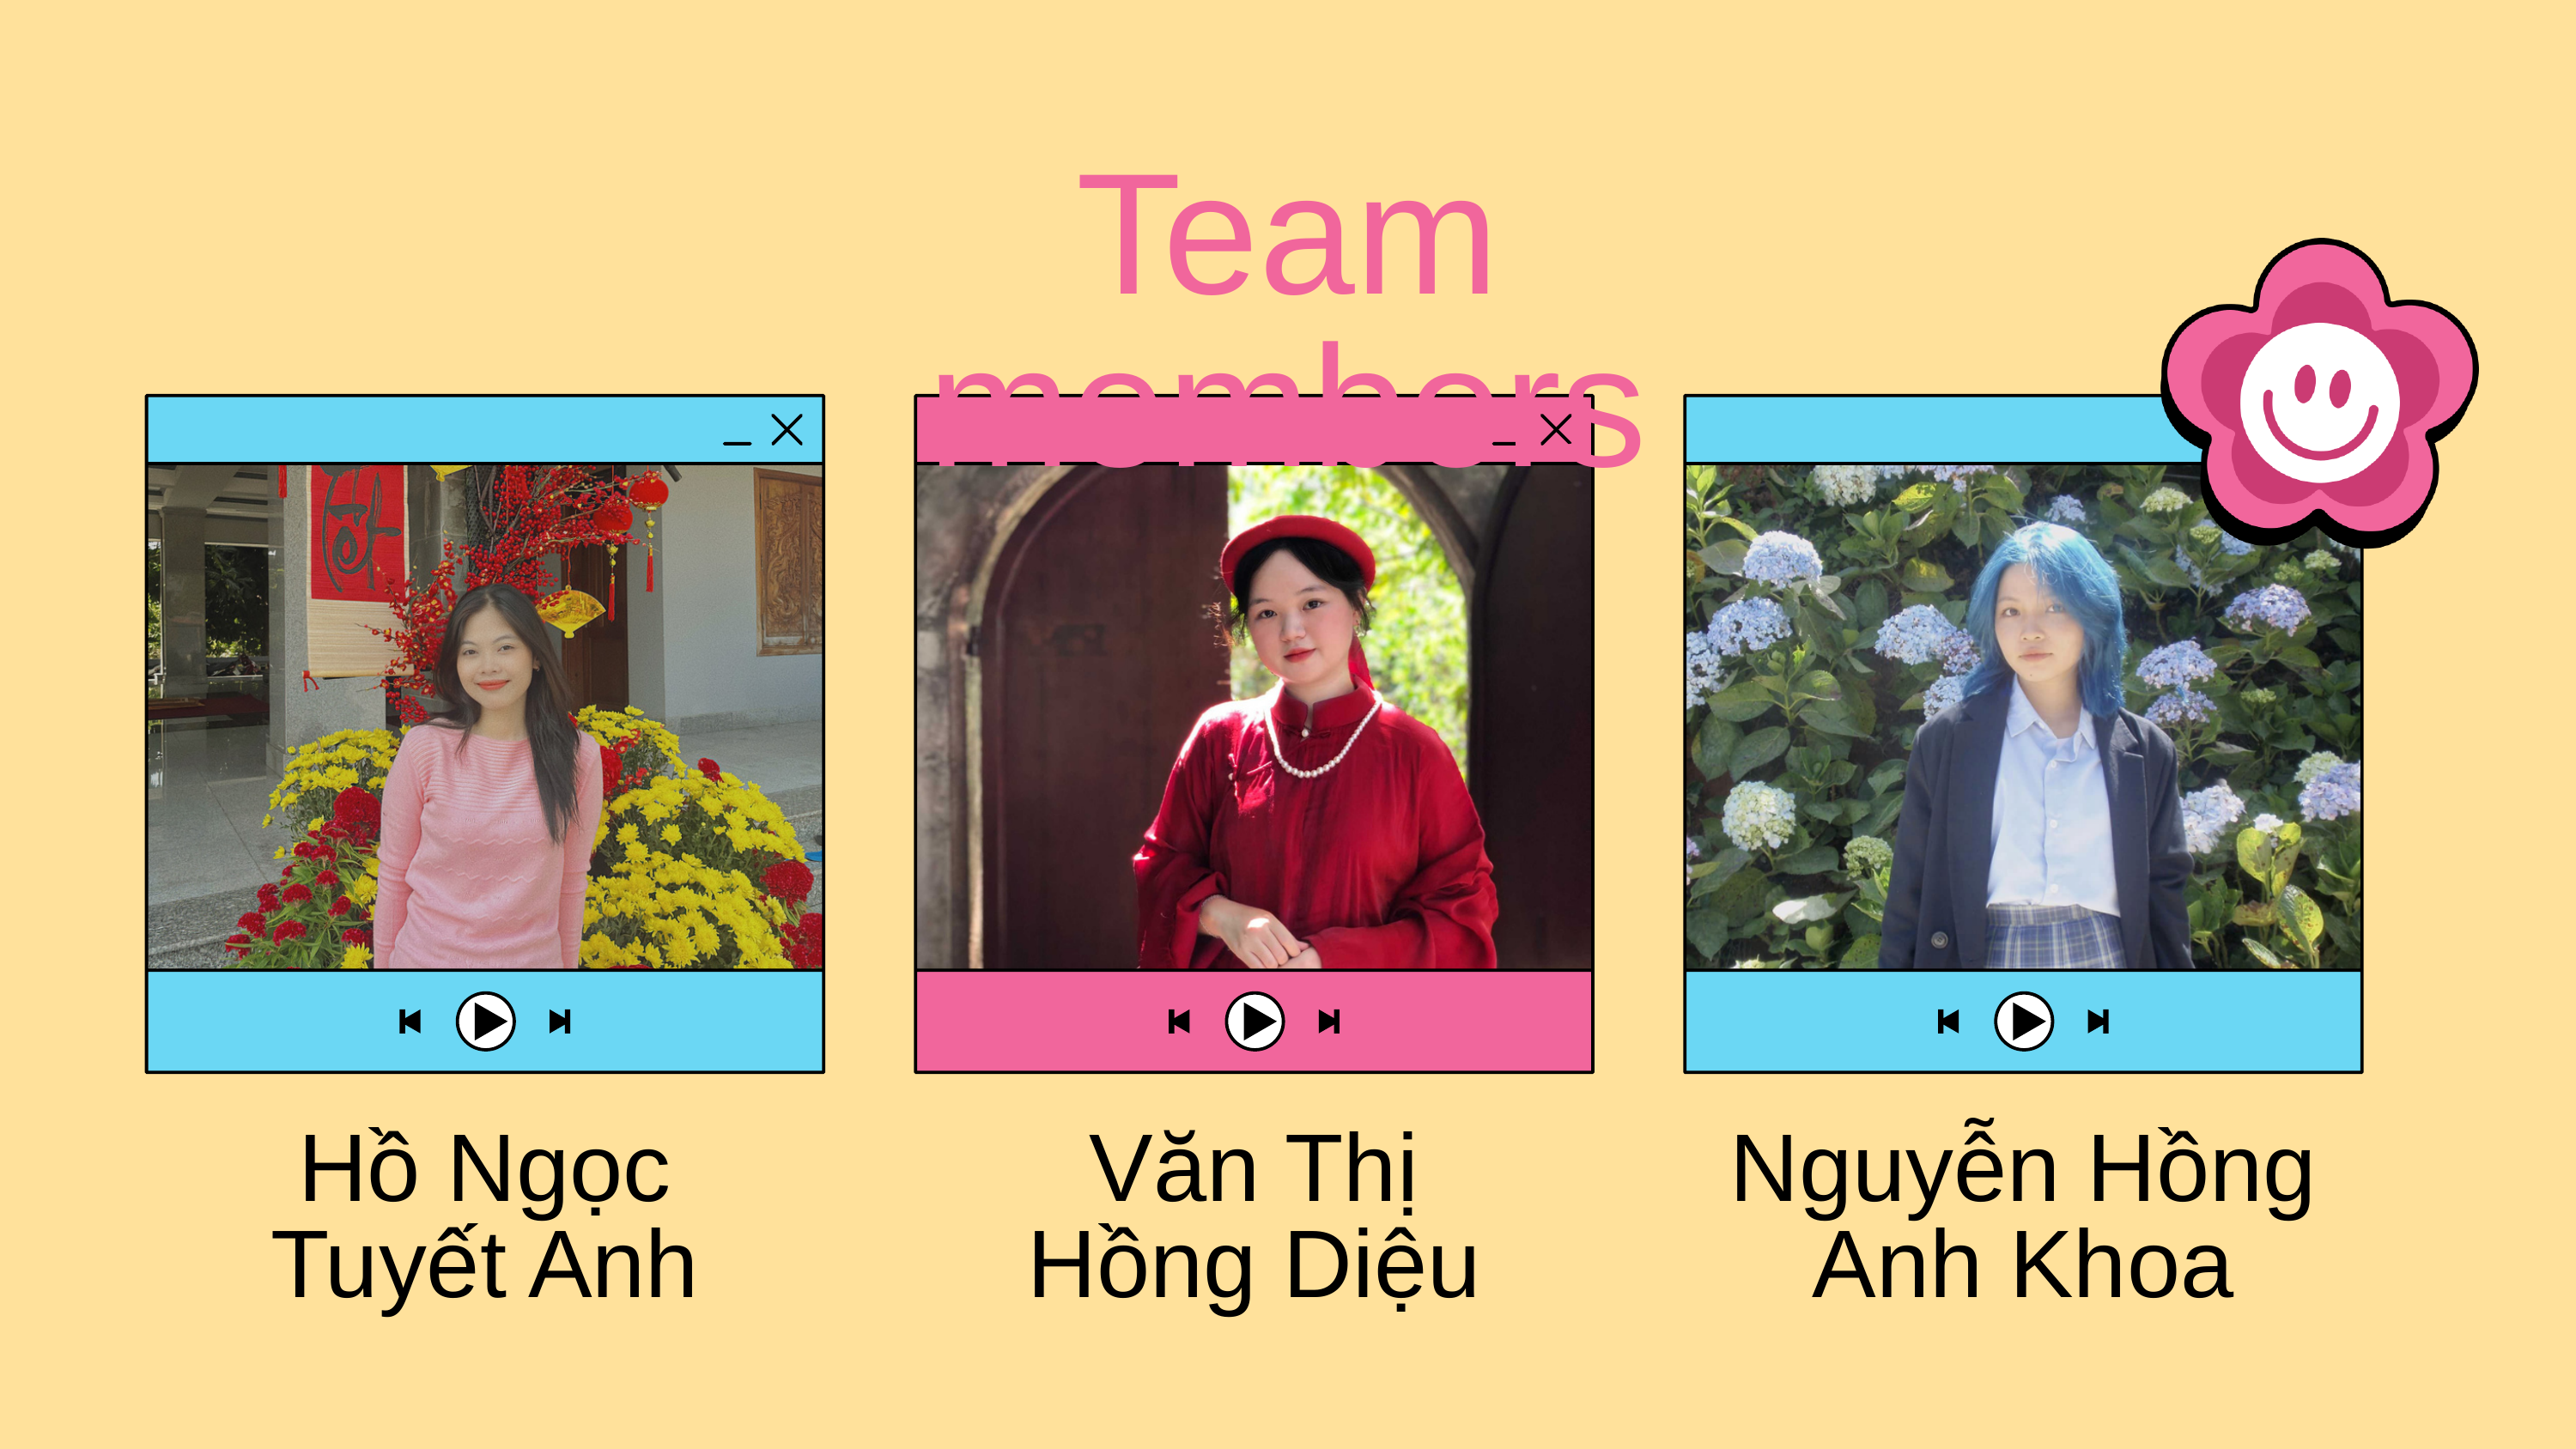

Team members

Hồ Ngọc Tuyết Anh
Văn Thị Hồng Diệu
Nguyễn Hồng Anh Khoa